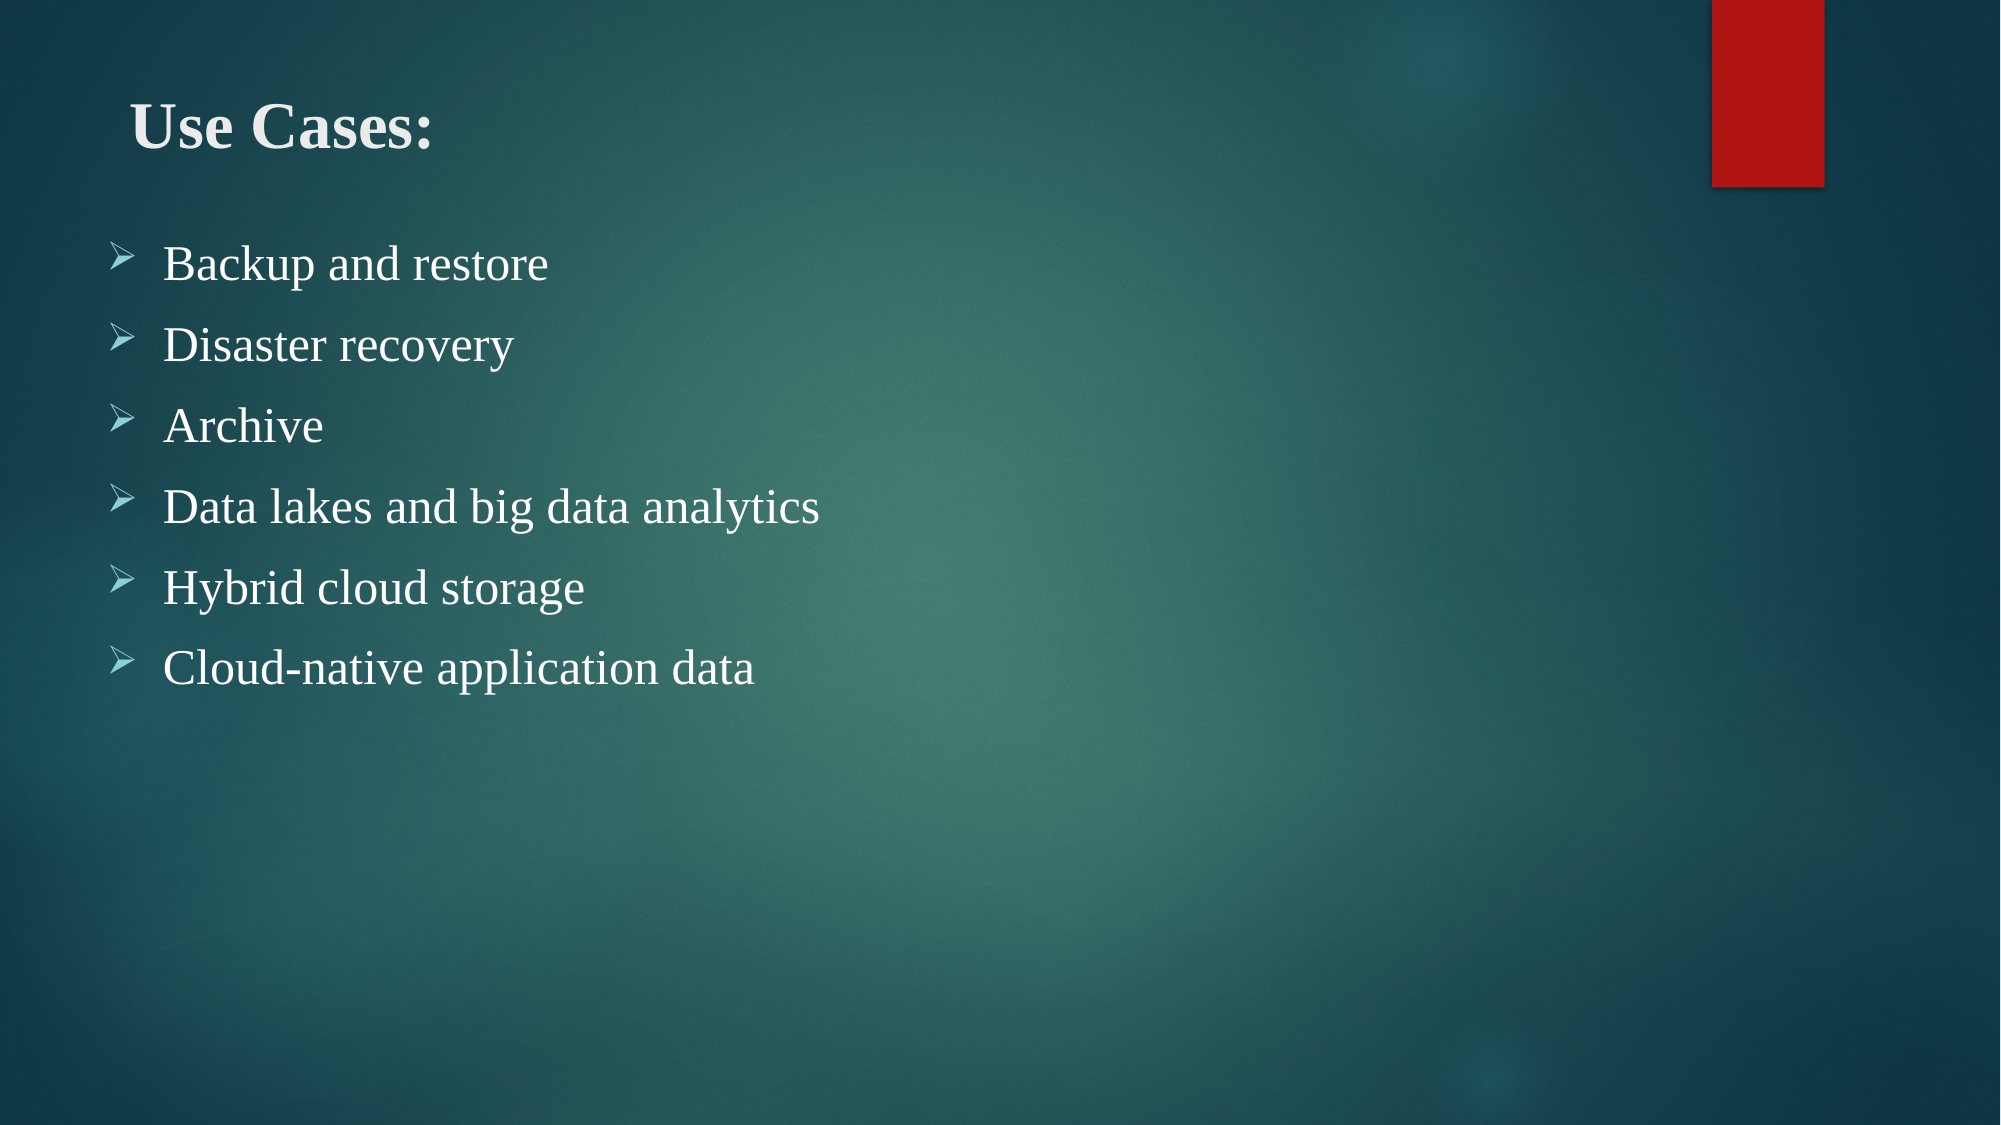

# Use Cases:
Backup and restore
Disaster recovery
Archive
Data lakes and big data analytics
Hybrid cloud storage
Cloud-native application data